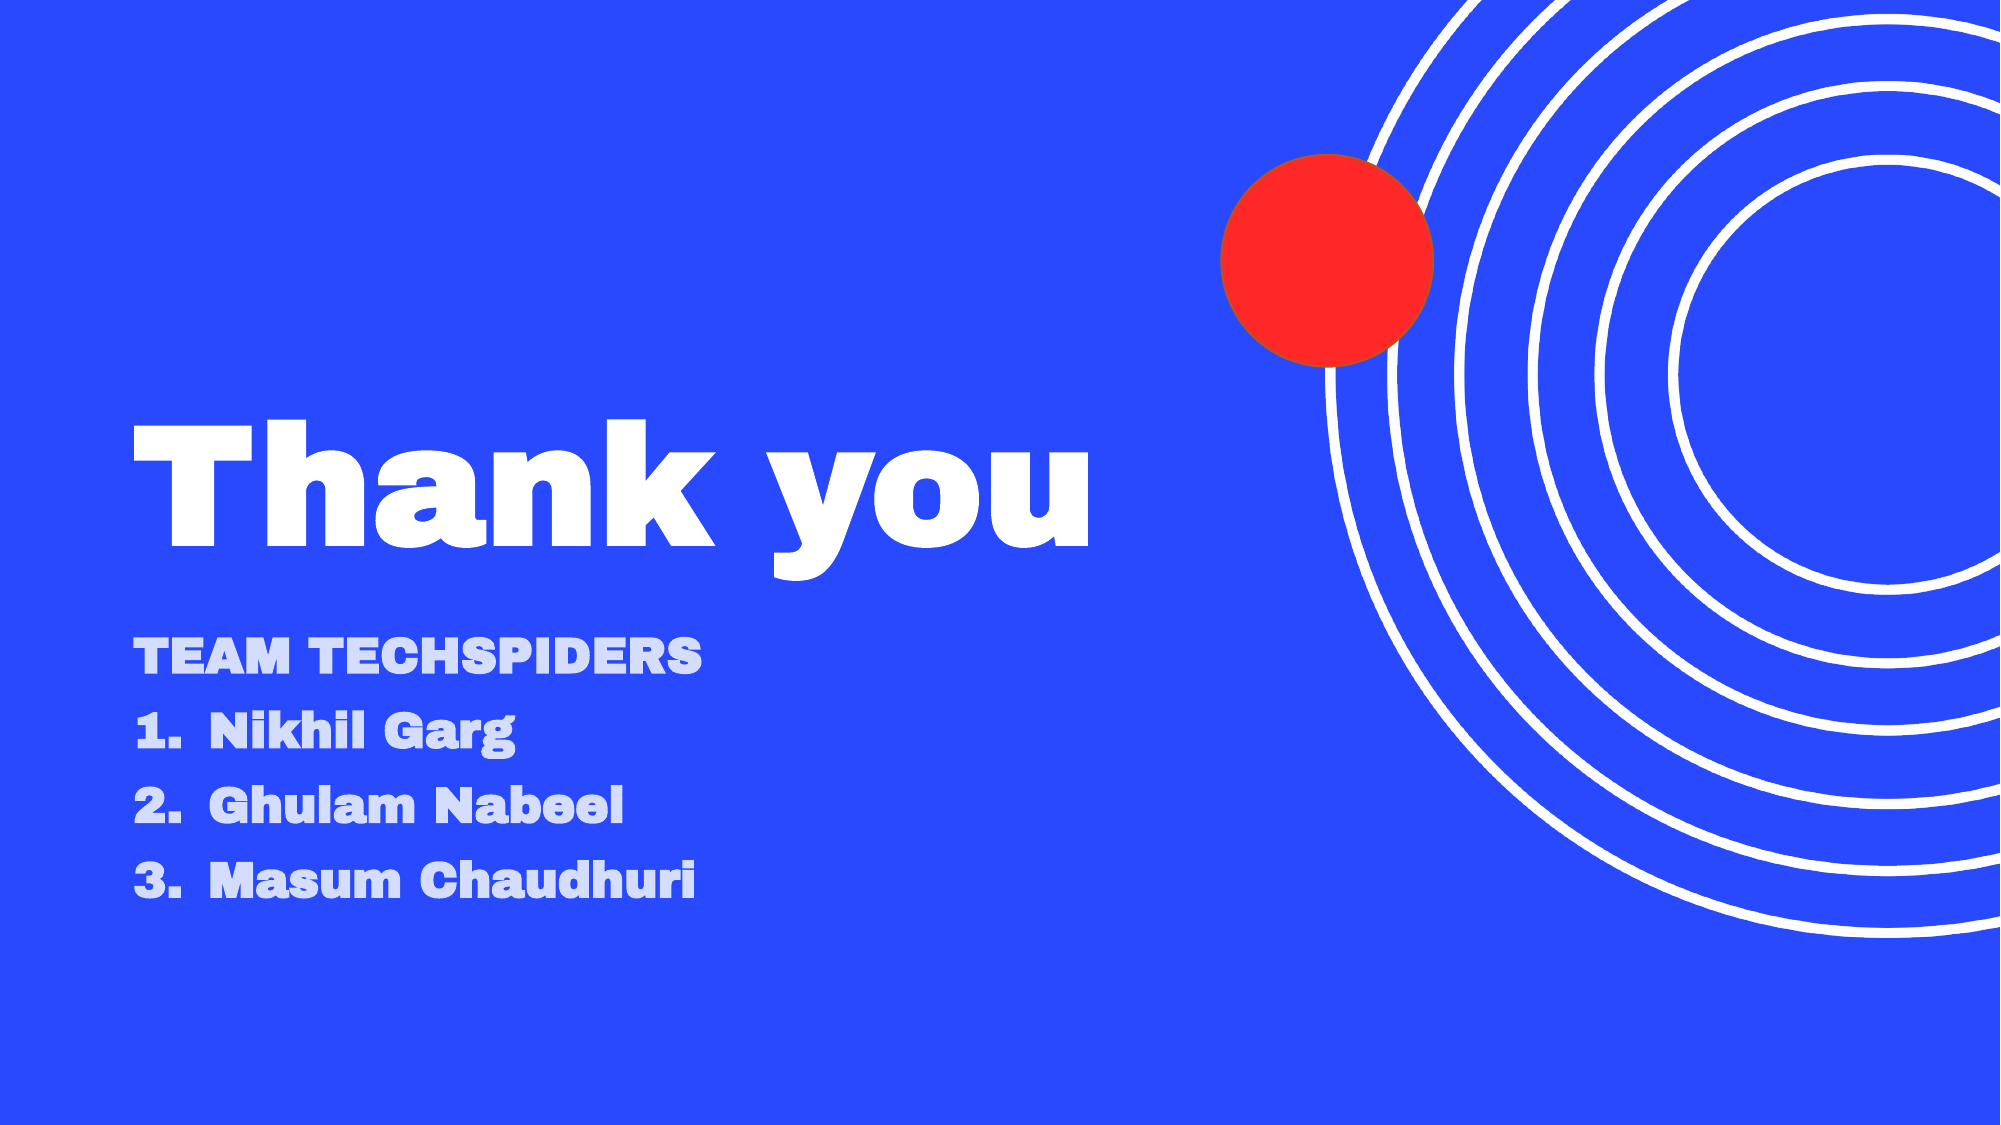

# Thank you
TEAM TECHSPIDERS
Nikhil Garg
Ghulam Nabeel
Masum Chaudhuri